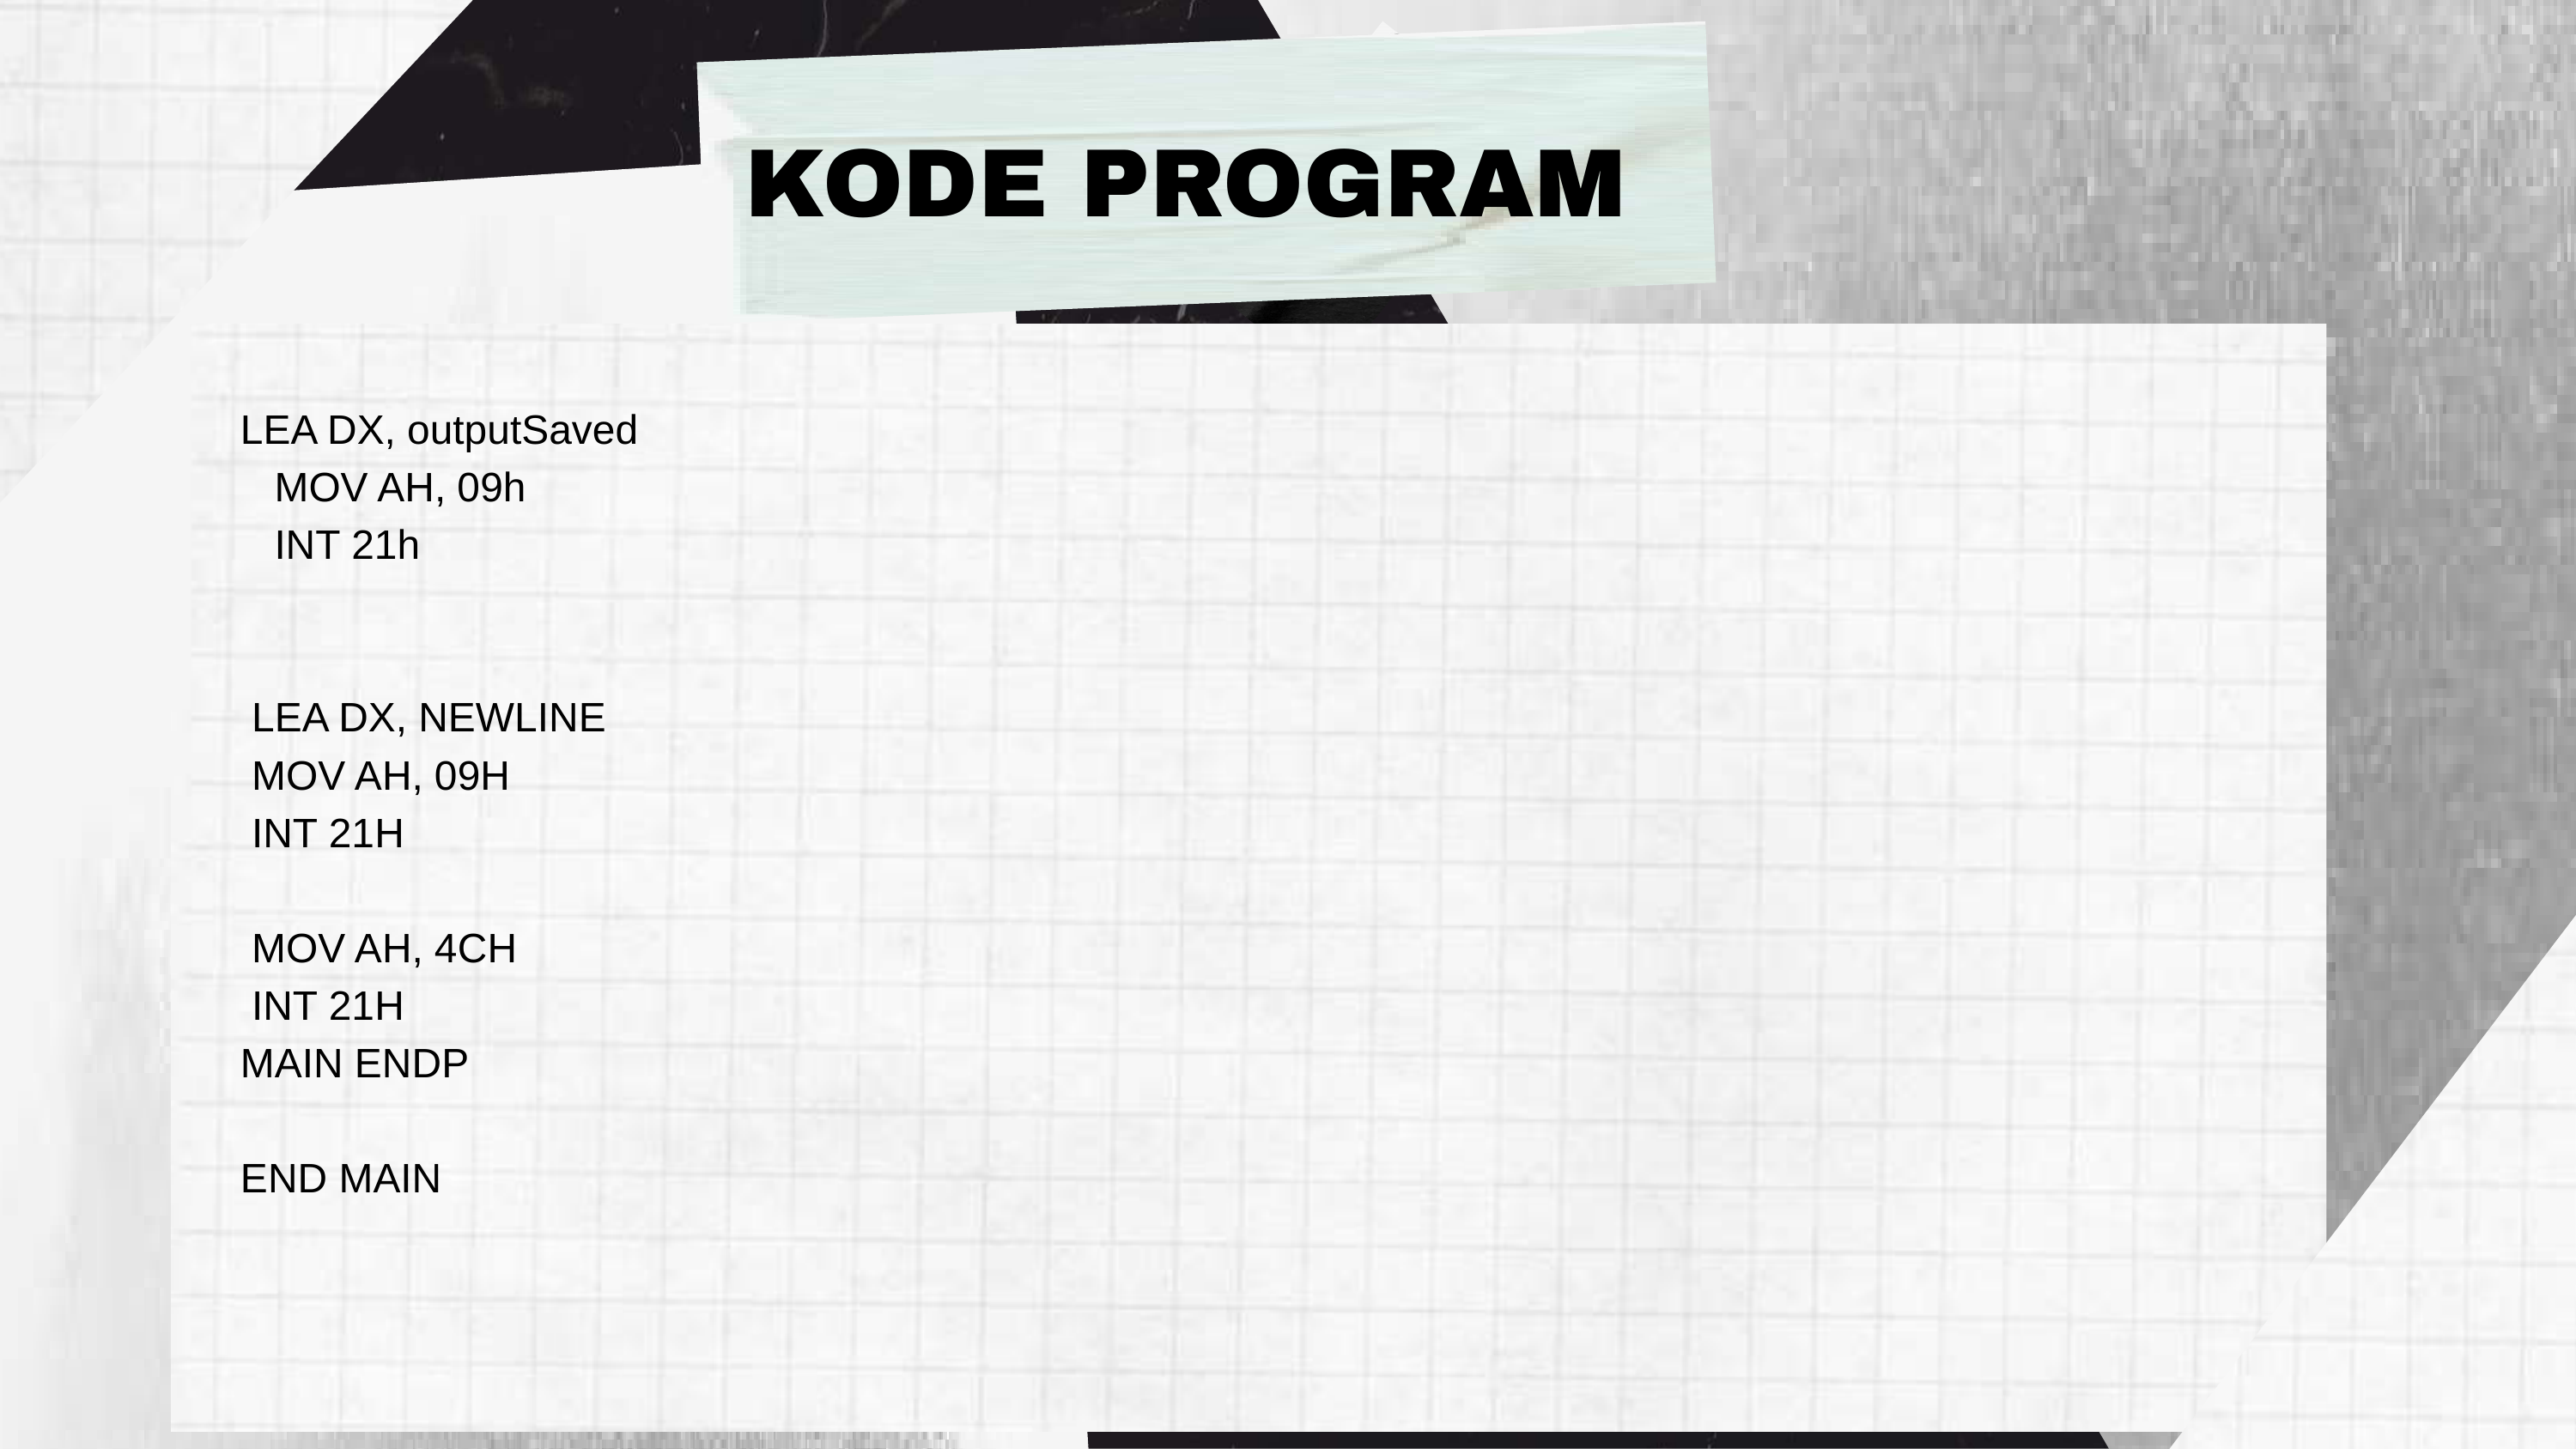

KODE PROGRAM

LEA DX, outputSaved
   MOV AH, 09h
   INT 21h

 LEA DX, NEWLINE
 MOV AH, 09H
 INT 21H

 MOV AH, 4CH
 INT 21H
MAIN ENDP

END MAIN